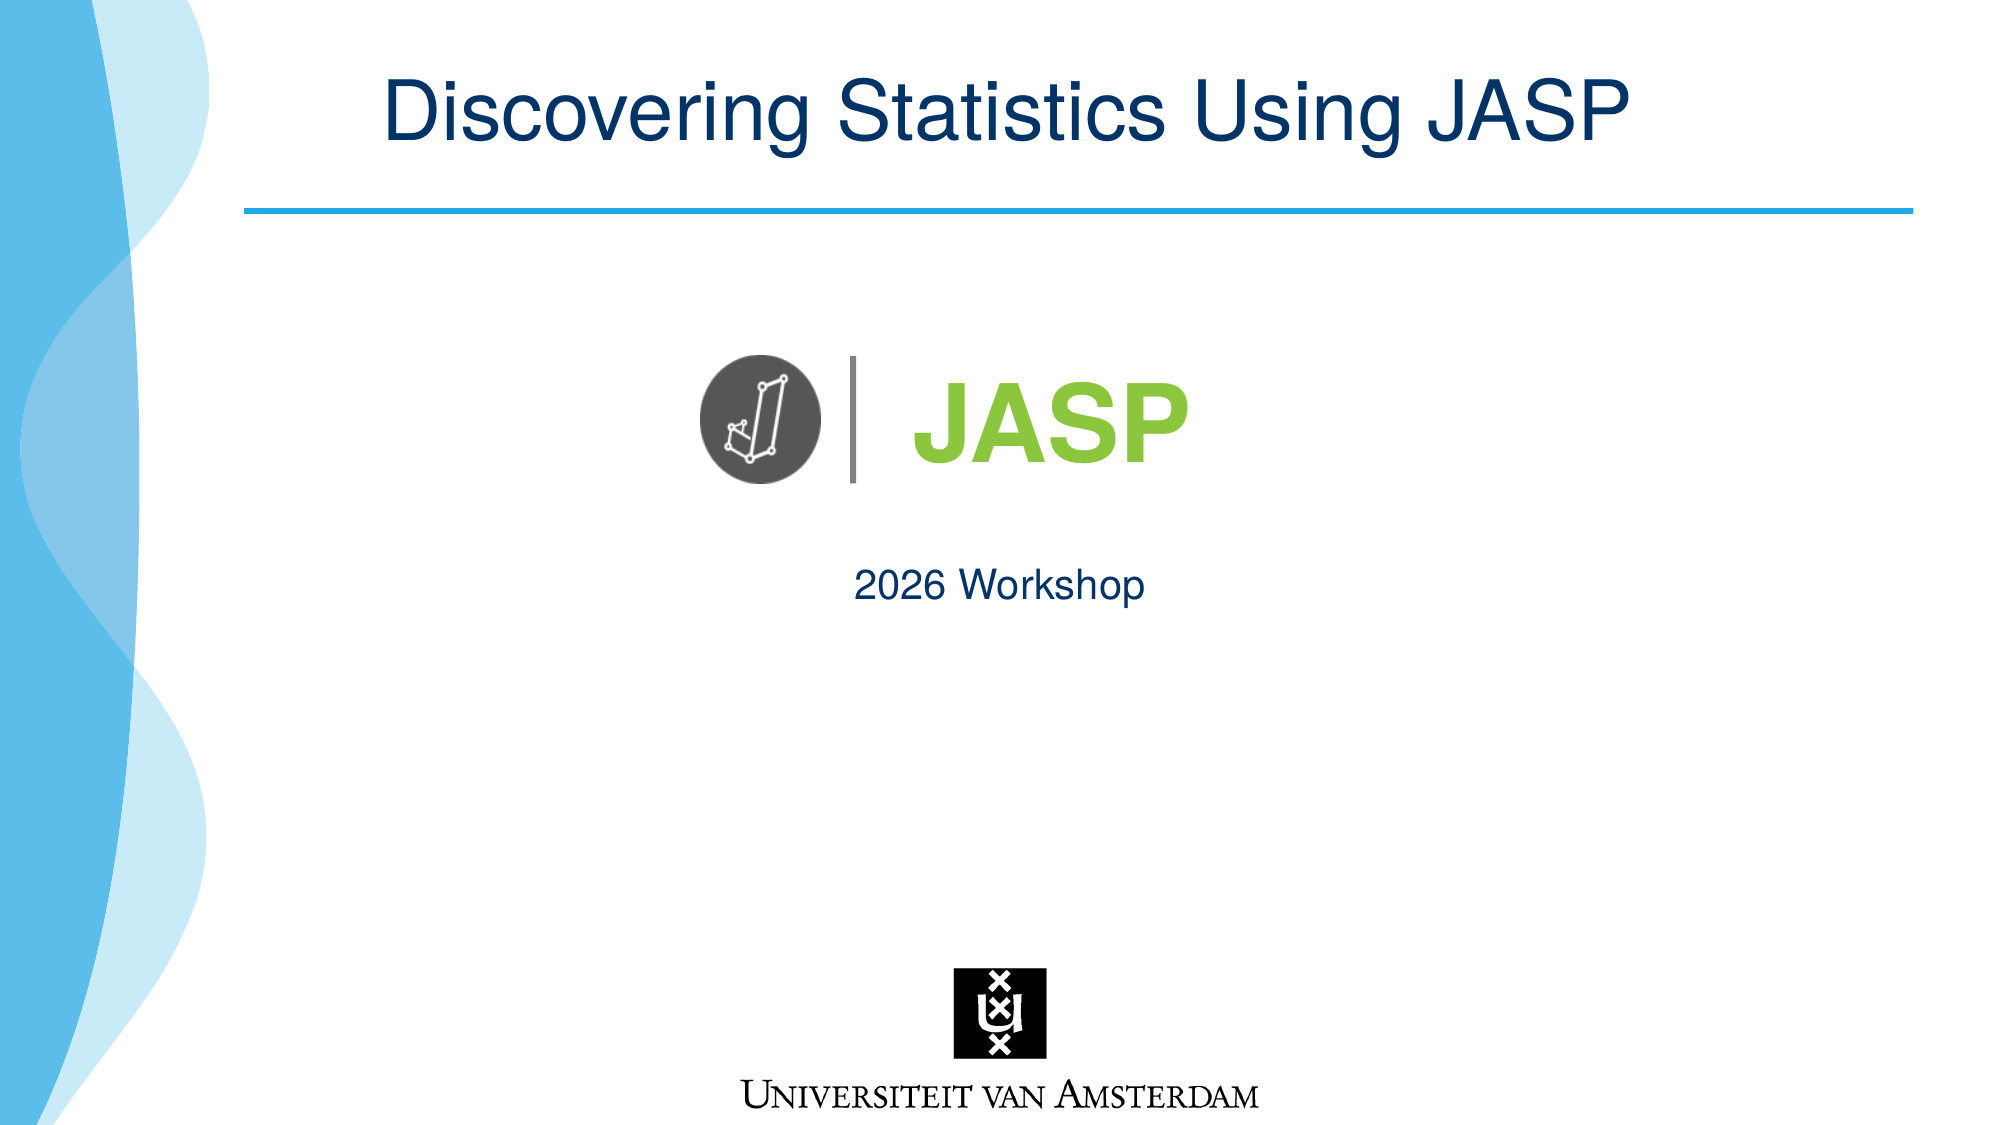

# Discovering Statistics Using JASP
2026 Workshop